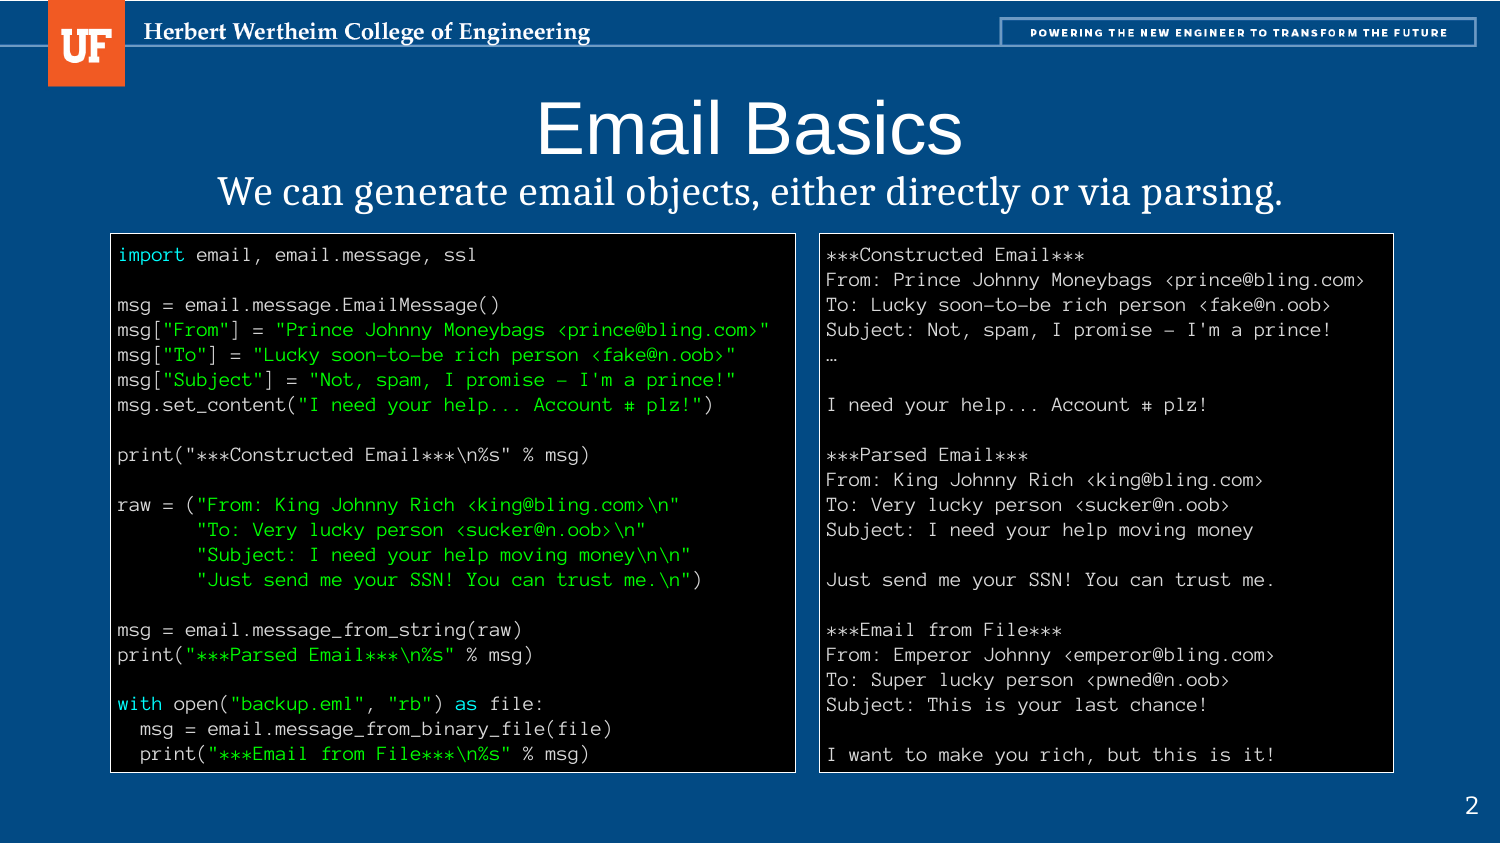

# Email Basics
We can generate email objects, either directly or via parsing.
import email, email.message, ssl

msg = email.message.EmailMessage()
msg["From"] = "Prince Johnny Moneybags <prince@bling.com>"
msg["To"] = "Lucky soon-to-be rich person <fake@n.oob>"
msg["Subject"] = "Not, spam, I promise – I'm a prince!"
msg.set_content("I need your help... Account # plz!")

print("***Constructed Email***\n%s" % msg)

raw = ("From: King Johnny Rich <king@bling.com>\n"
       "To: Very lucky person <sucker@n.oob>\n"
       "Subject: I need your help moving money\n\n"
       "Just send me your SSN! You can trust me.\n")

msg = email.message_from_string(raw)
print("***Parsed Email***\n%s" % msg)

with open("backup.eml", "rb") as file:
  msg = email.message_from_binary_file(file)
  print("***Email from File***\n%s" % msg)
***Constructed Email***
From: Prince Johnny Moneybags <prince@bling.com>
To: Lucky soon-to-be rich person <fake@n.oob>
Subject: Not, spam, I promise – I'm a prince!
…

I need your help... Account # plz!

***Parsed Email***
From: King Johnny Rich <king@bling.com>
To: Very lucky person <sucker@n.oob>
Subject: I need your help moving money

Just send me your SSN! You can trust me.

***Email from File***
From: Emperor Johnny <emperor@bling.com>
To: Super lucky person <pwned@n.oob>
Subject: This is your last chance!

I want to make you rich, but this is it!
2